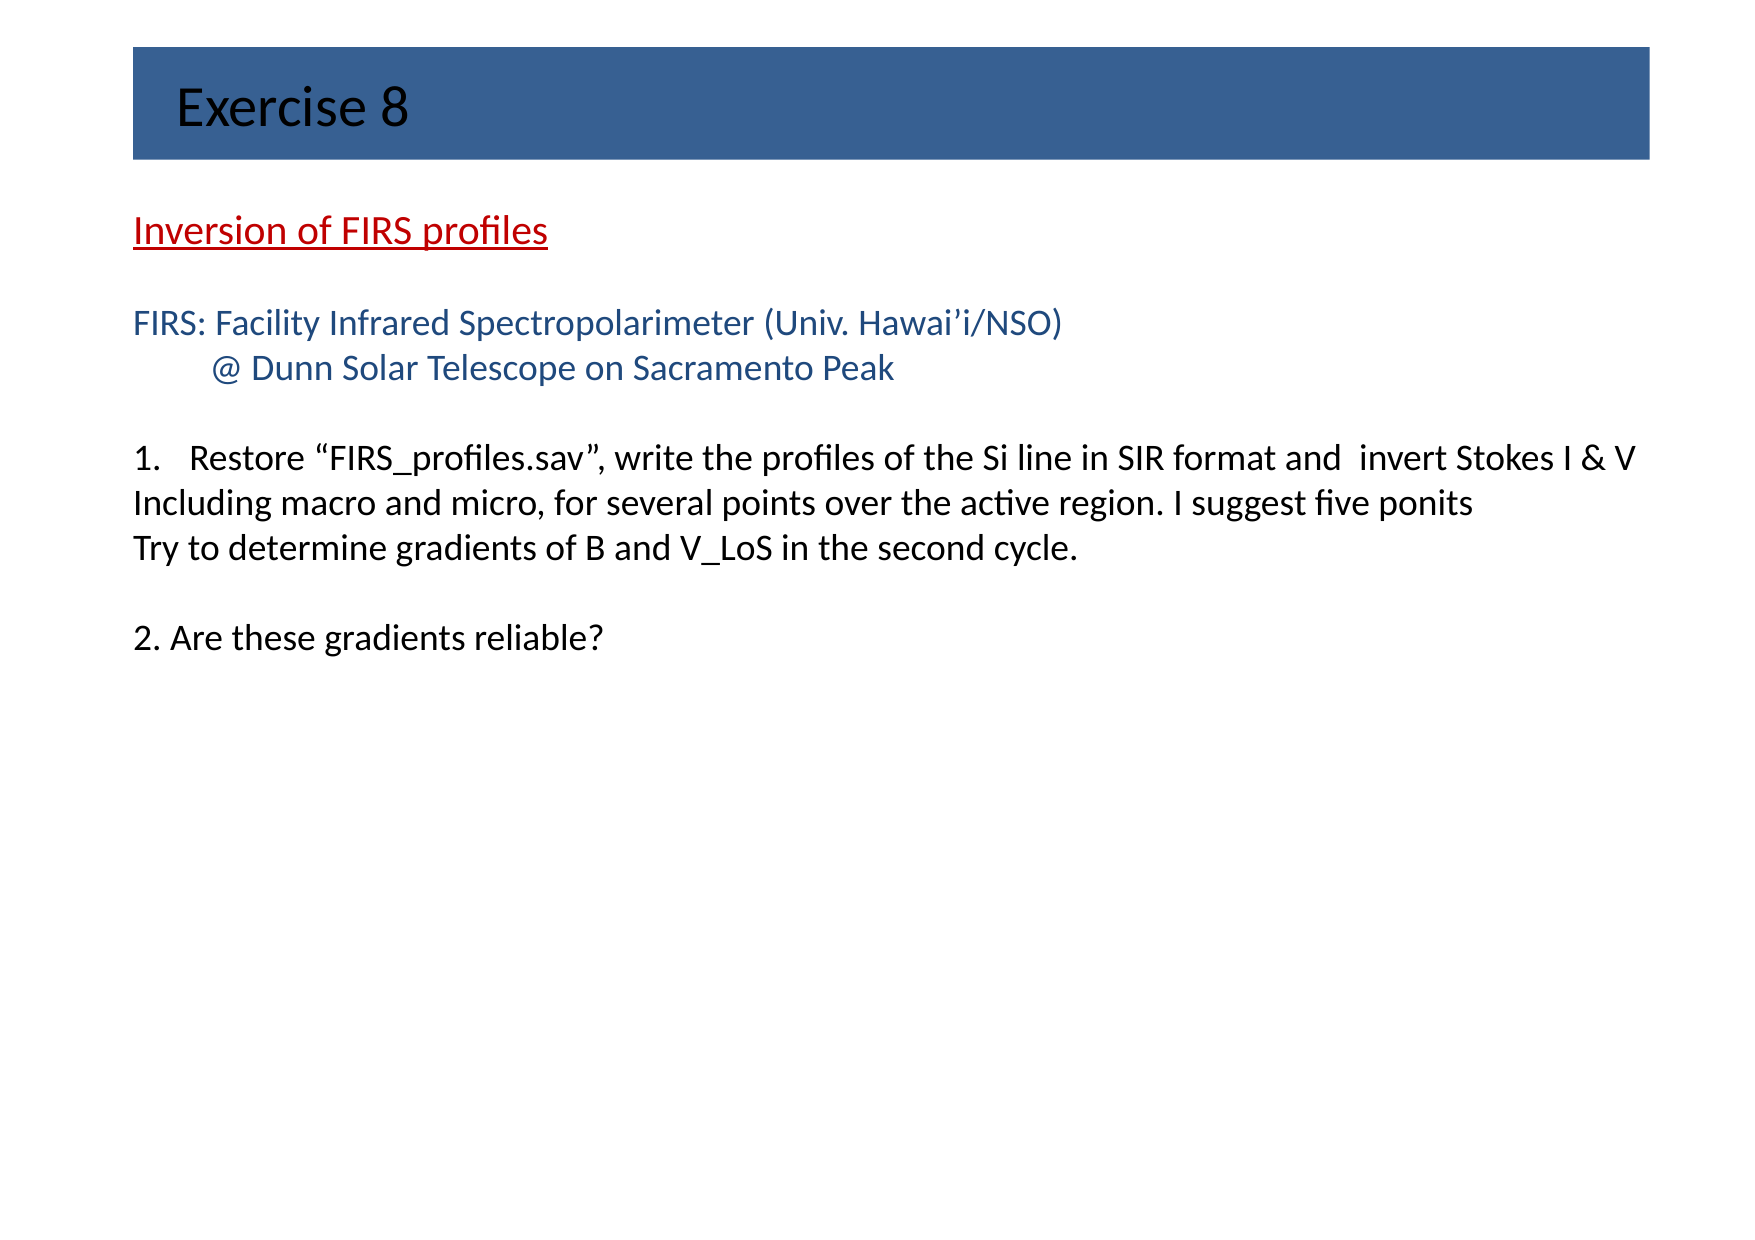

Exercise 8
Inversion of FIRS profiles

FIRS: Facility Infrared Spectropolarimeter (Univ. Hawai’i/NSO)
         @ Dunn Solar Telescope on Sacramento Peak

Restore “FIRS_profiles.sav”, write the profiles of the Si line in SIR format and  invert Stokes I & V
Including macro and micro, for several points over the active region. I suggest five ponits
Try to determine gradients of B and V_LoS in the second cycle.

2. Are these gradients reliable?